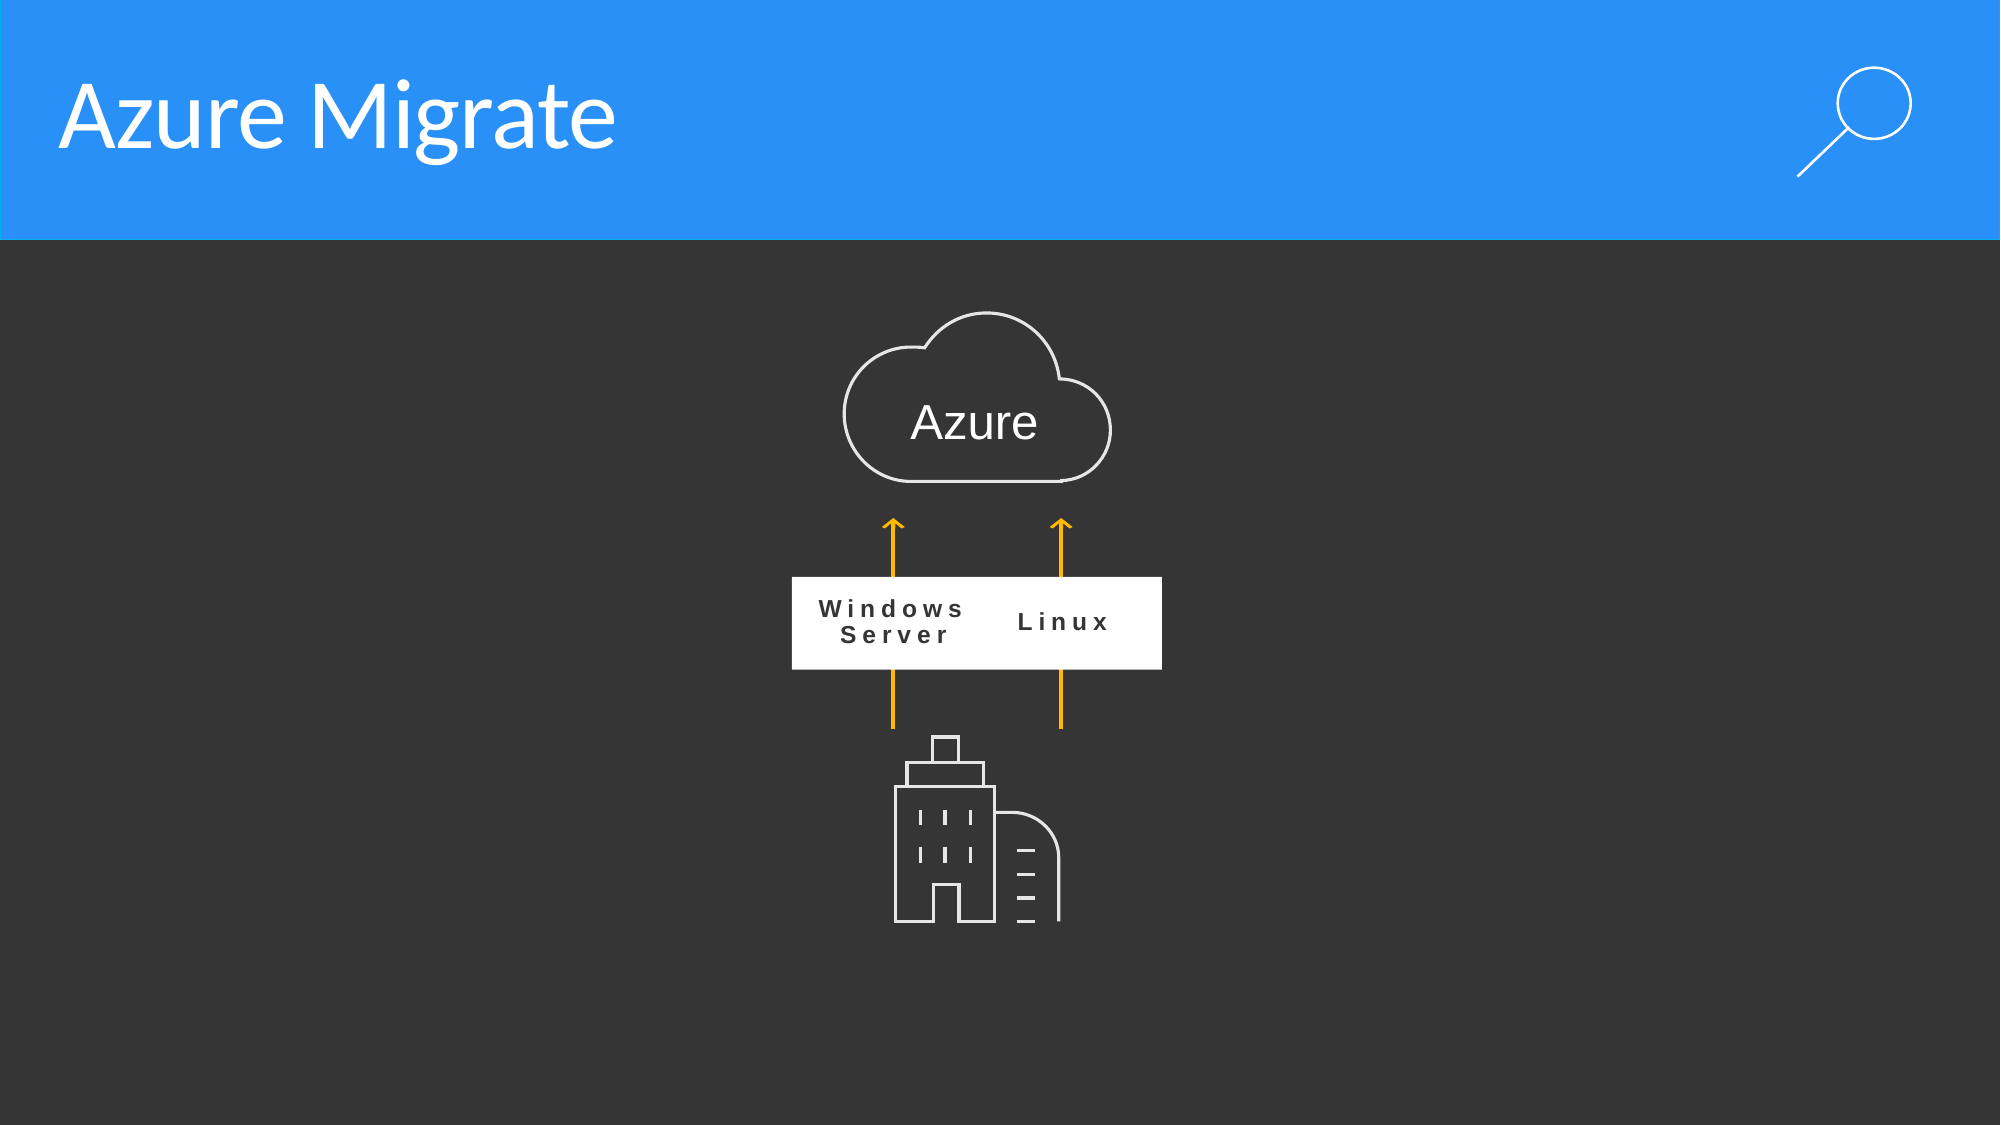

# Azure Migrate

Azure

Windows Server
Linux